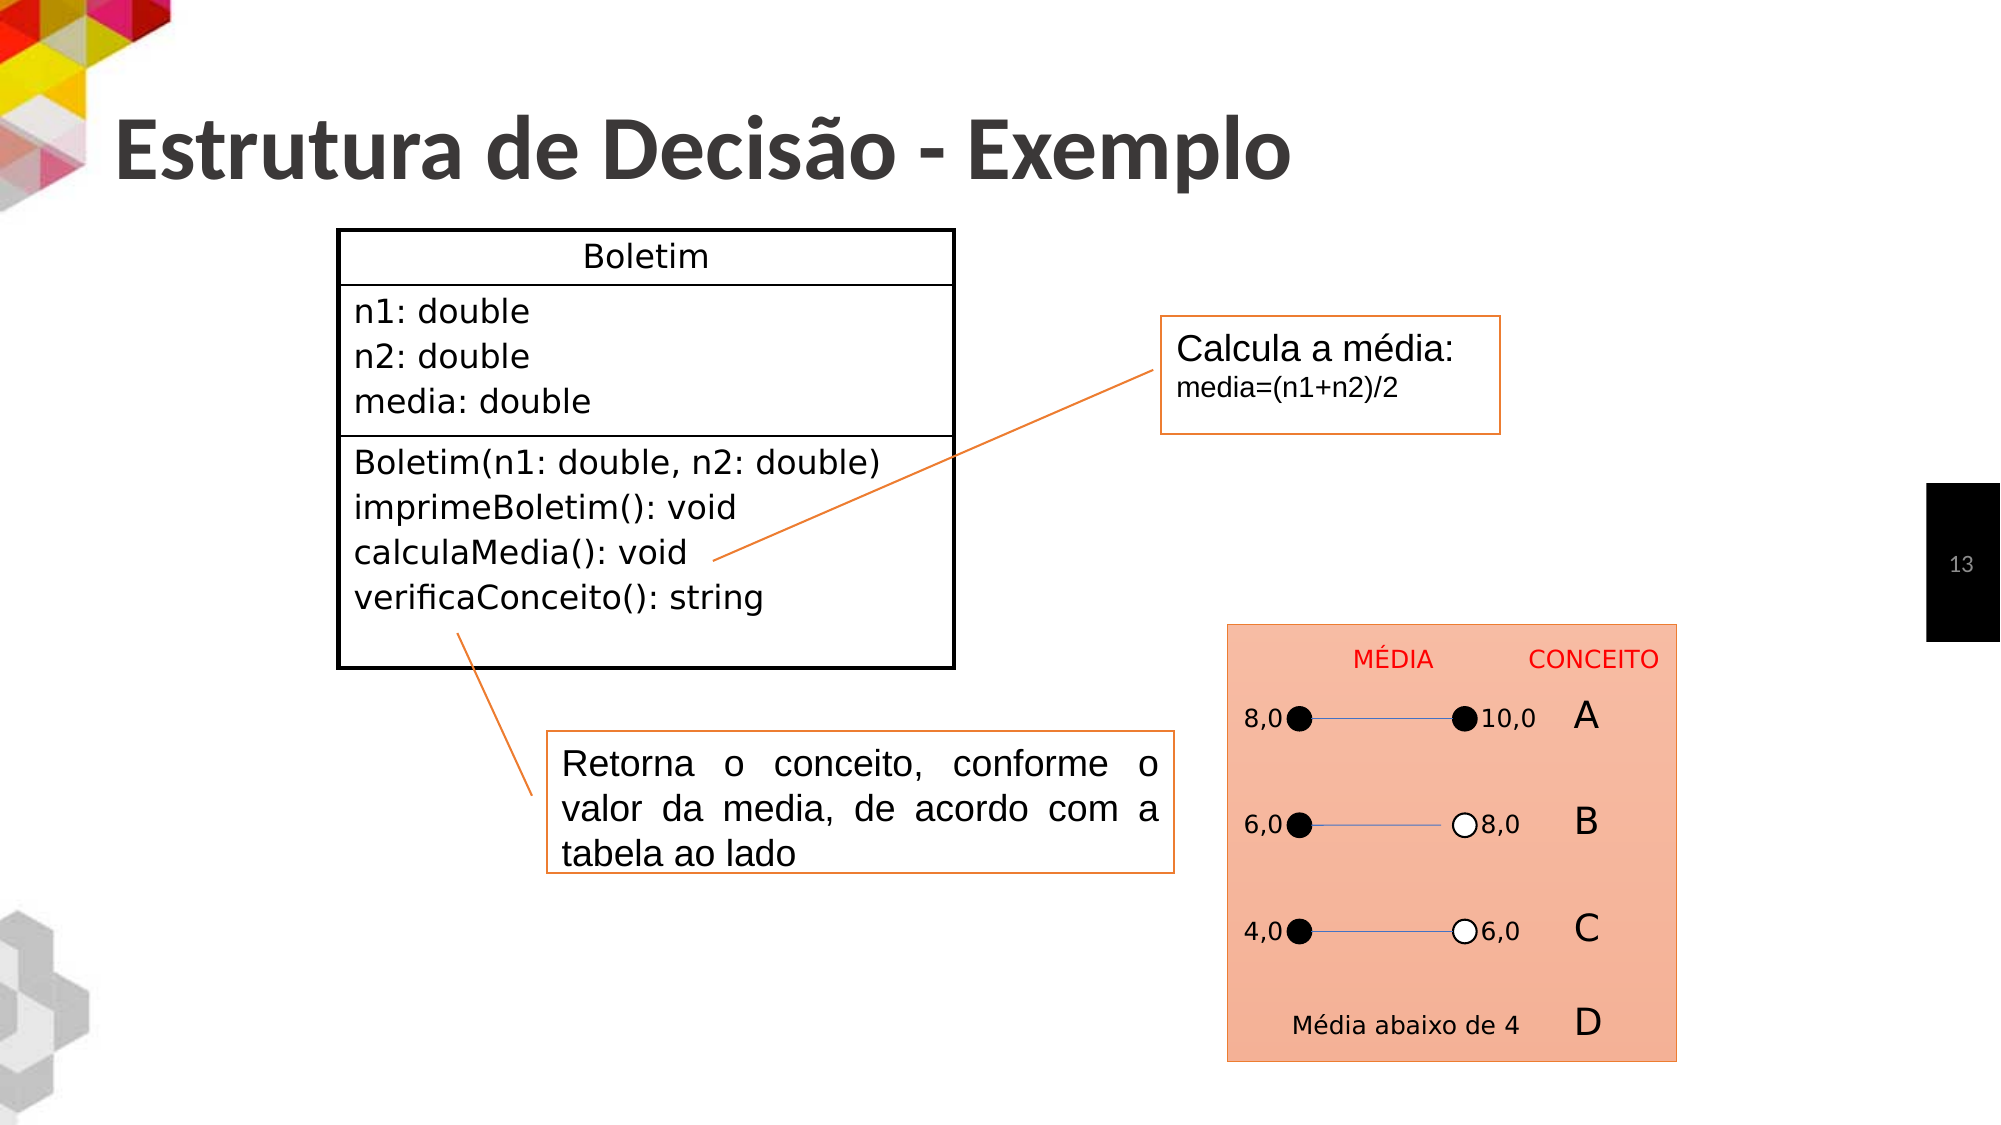

# Estrutura de Decisão - Exemplo
| Boletim |
| --- |
| n1: double n2: double media: double |
| Boletim(n1: double, n2: double) imprimeBoletim(): void calculaMedia(): void verificaConceito(): string |
Calcula a média:
media=(n1+n2)/2
13

MÉDIA
CONCEITO
A
8,0
10,0

B
6,0
8,0

C
4,0
6,0

D
Média abaixo de 4
Retorna o conceito, conforme o valor da media, de acordo com a tabela ao lado